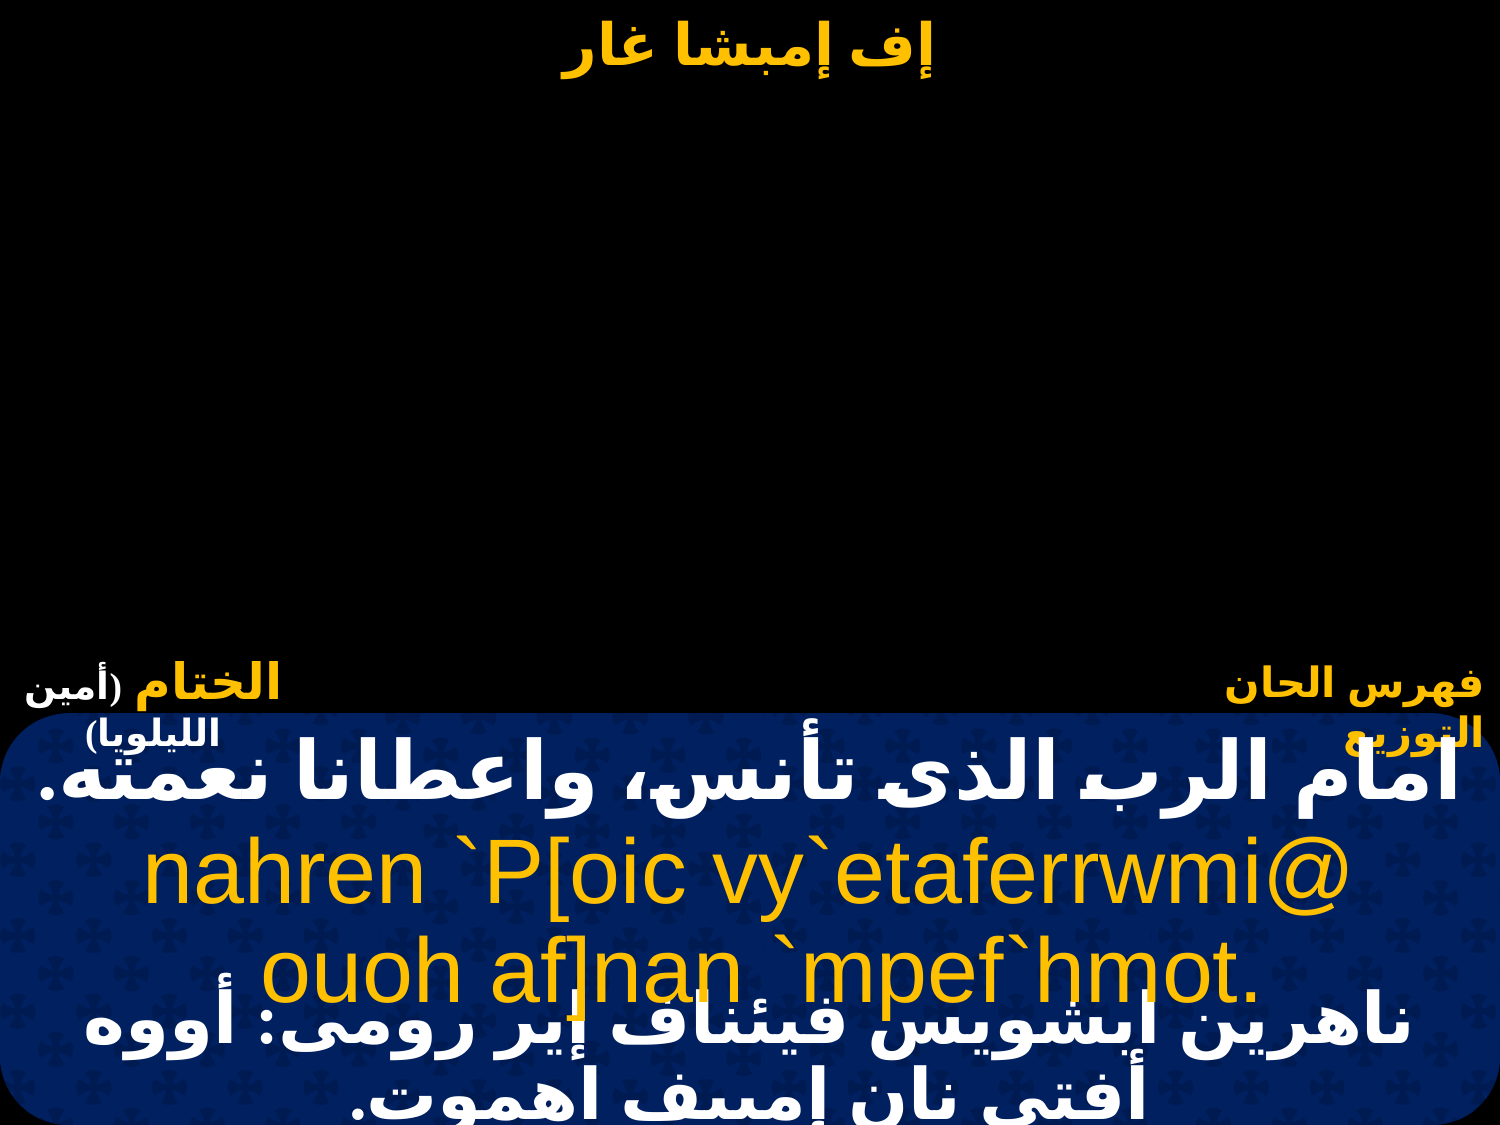

# امام الرب الذى تأنس، واعطانا نعمته.
nahren `P[oic vy`etaferrwmi@
 ouoh af]nan `mpef`hmot.
ناهرين ابشويس فيئناف إير رومى: أووه أفتى نان إمبيف اهموت.